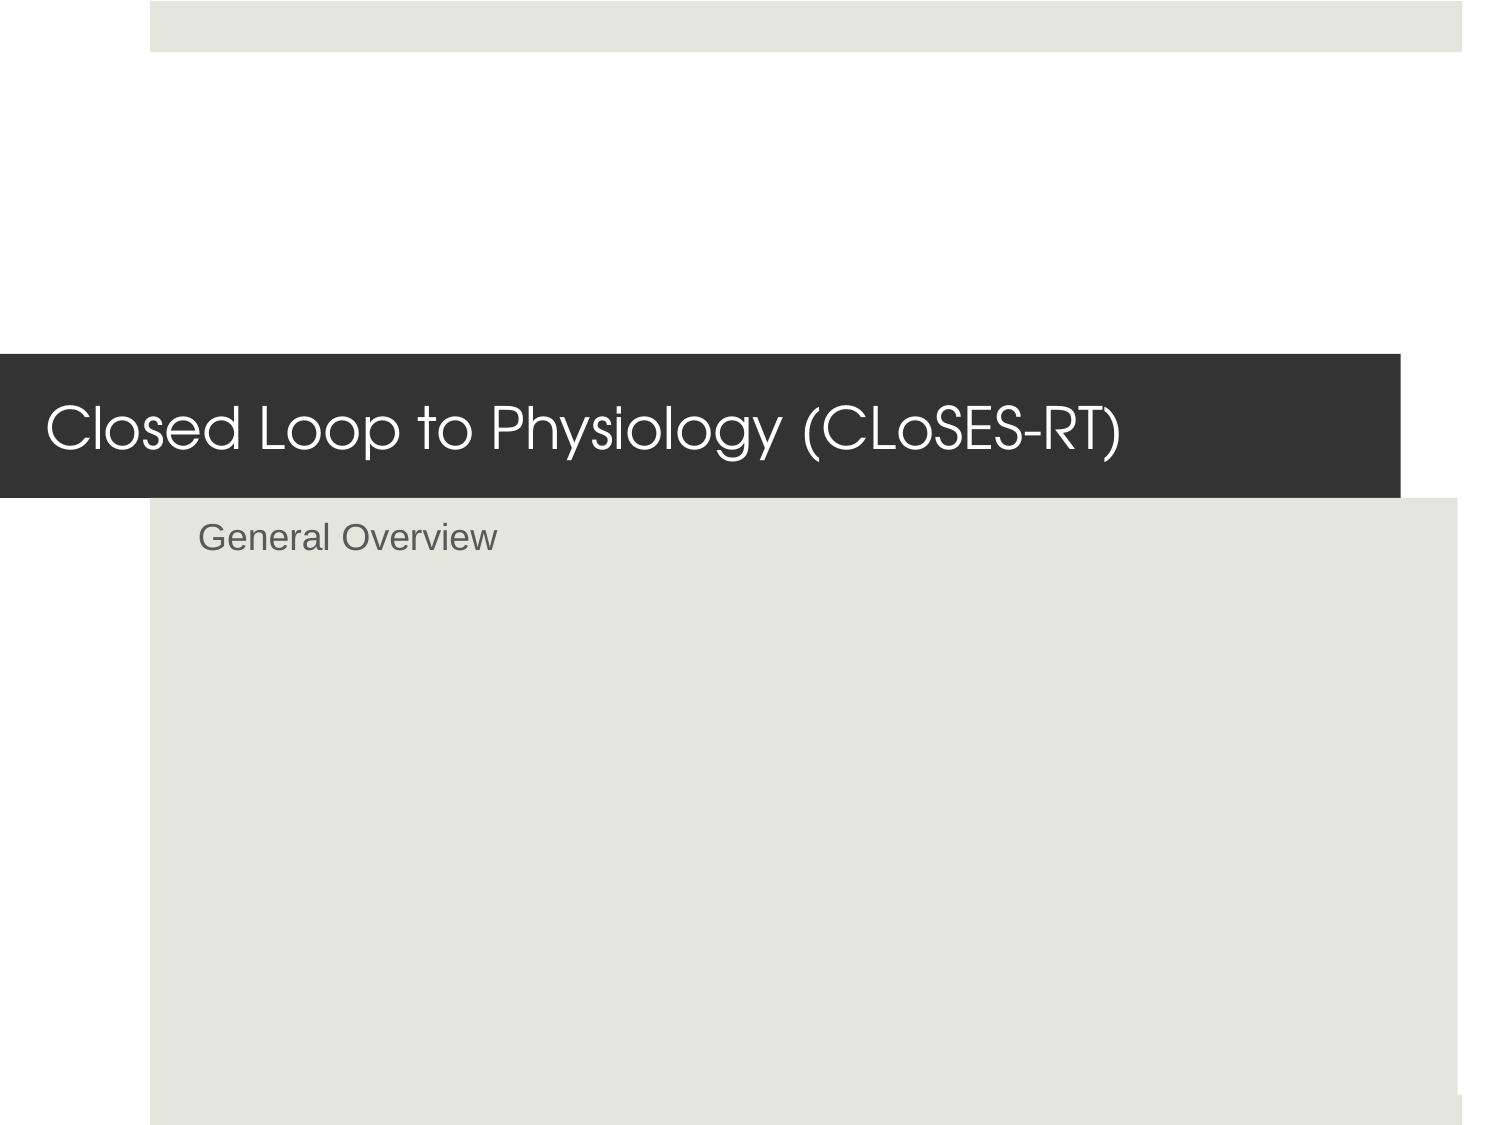

# Closed Loop to Physiology (CLoSES-RT)
General Overview